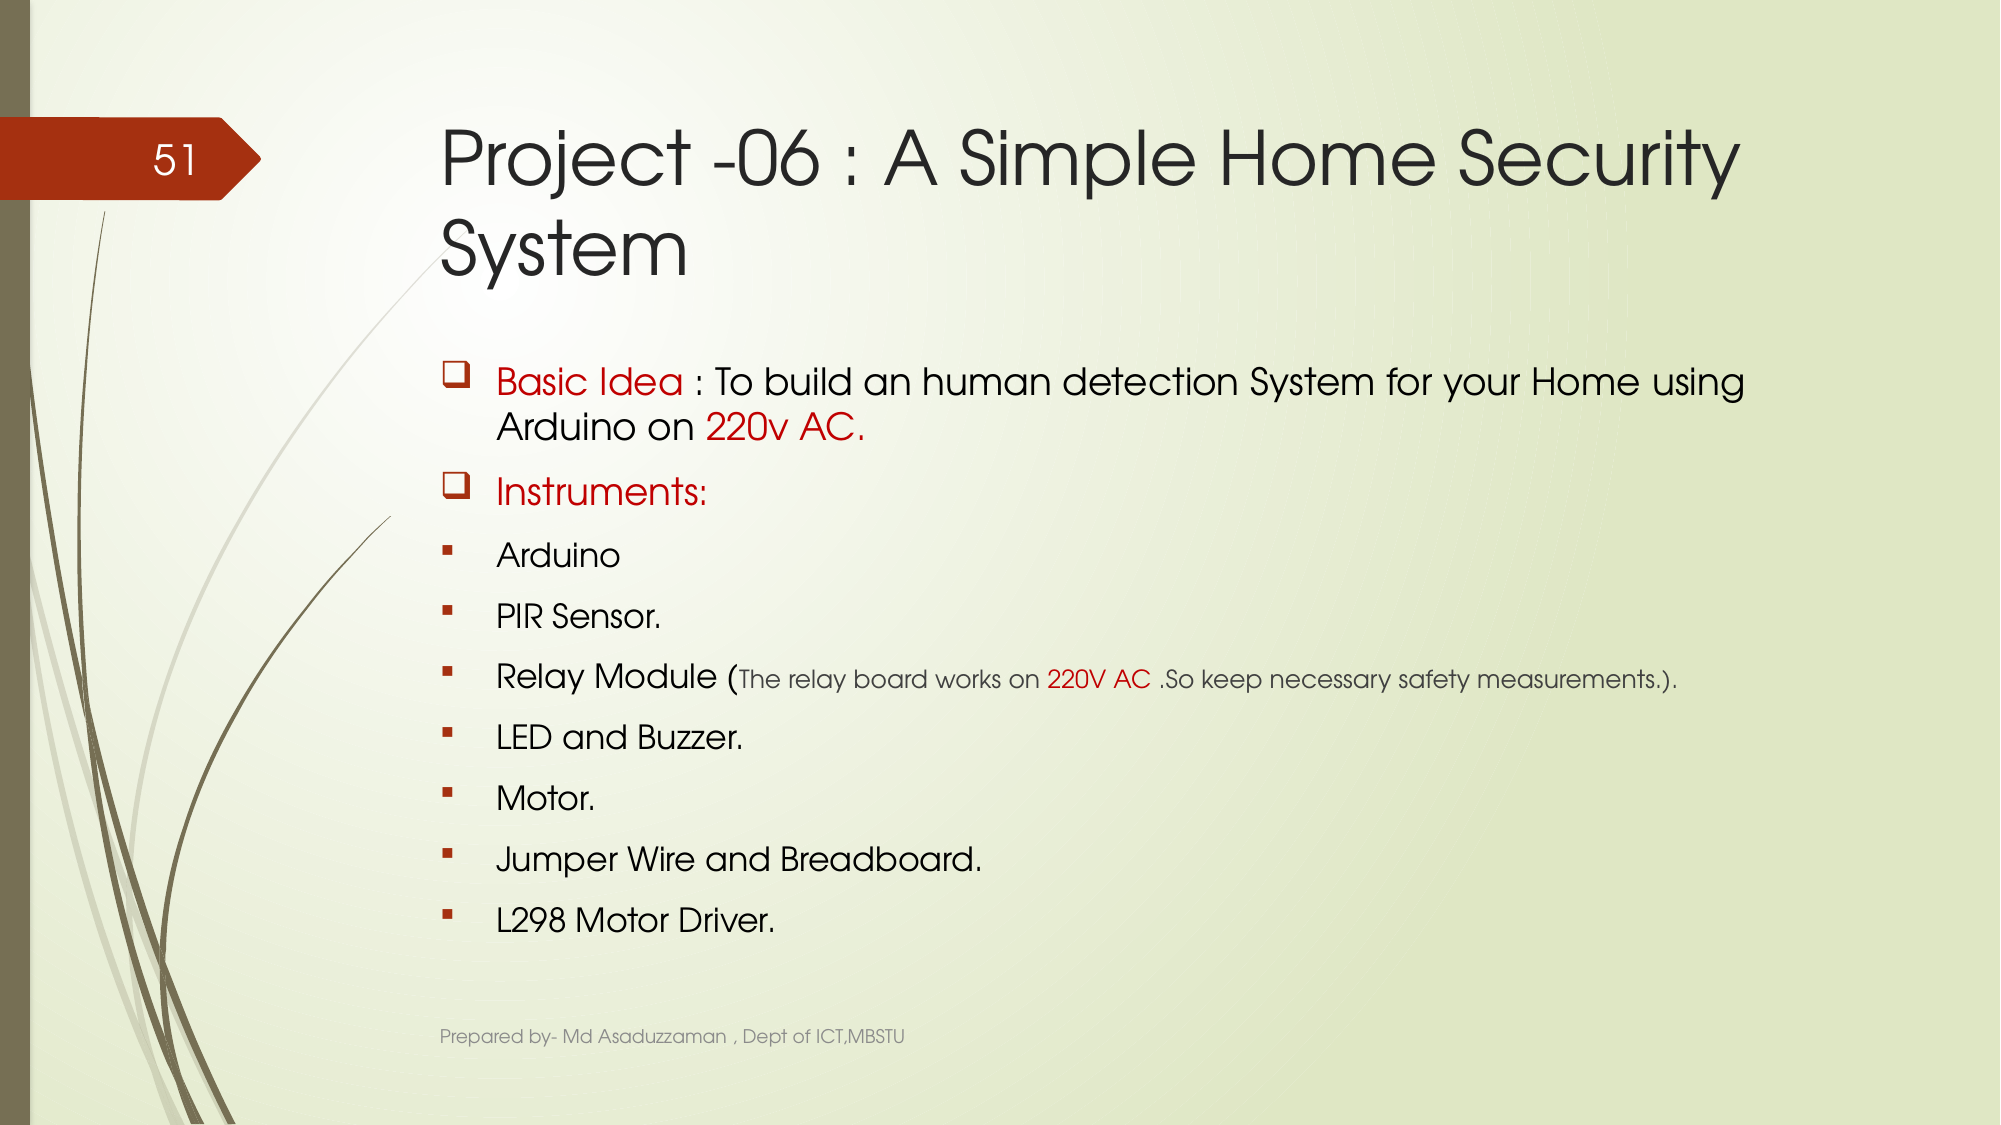

# Project -06 : A Simple Home Security System
51
Basic Idea : To build an human detection System for your Home using Arduino on 220v AC.
Instruments:
Arduino
PIR Sensor.
Relay Module (The relay board works on 220V AC .So keep necessary safety measurements.).
LED and Buzzer.
Motor.
Jumper Wire and Breadboard.
L298 Motor Driver.
Prepared by- Md Asaduzzaman , Dept of ICT,MBSTU